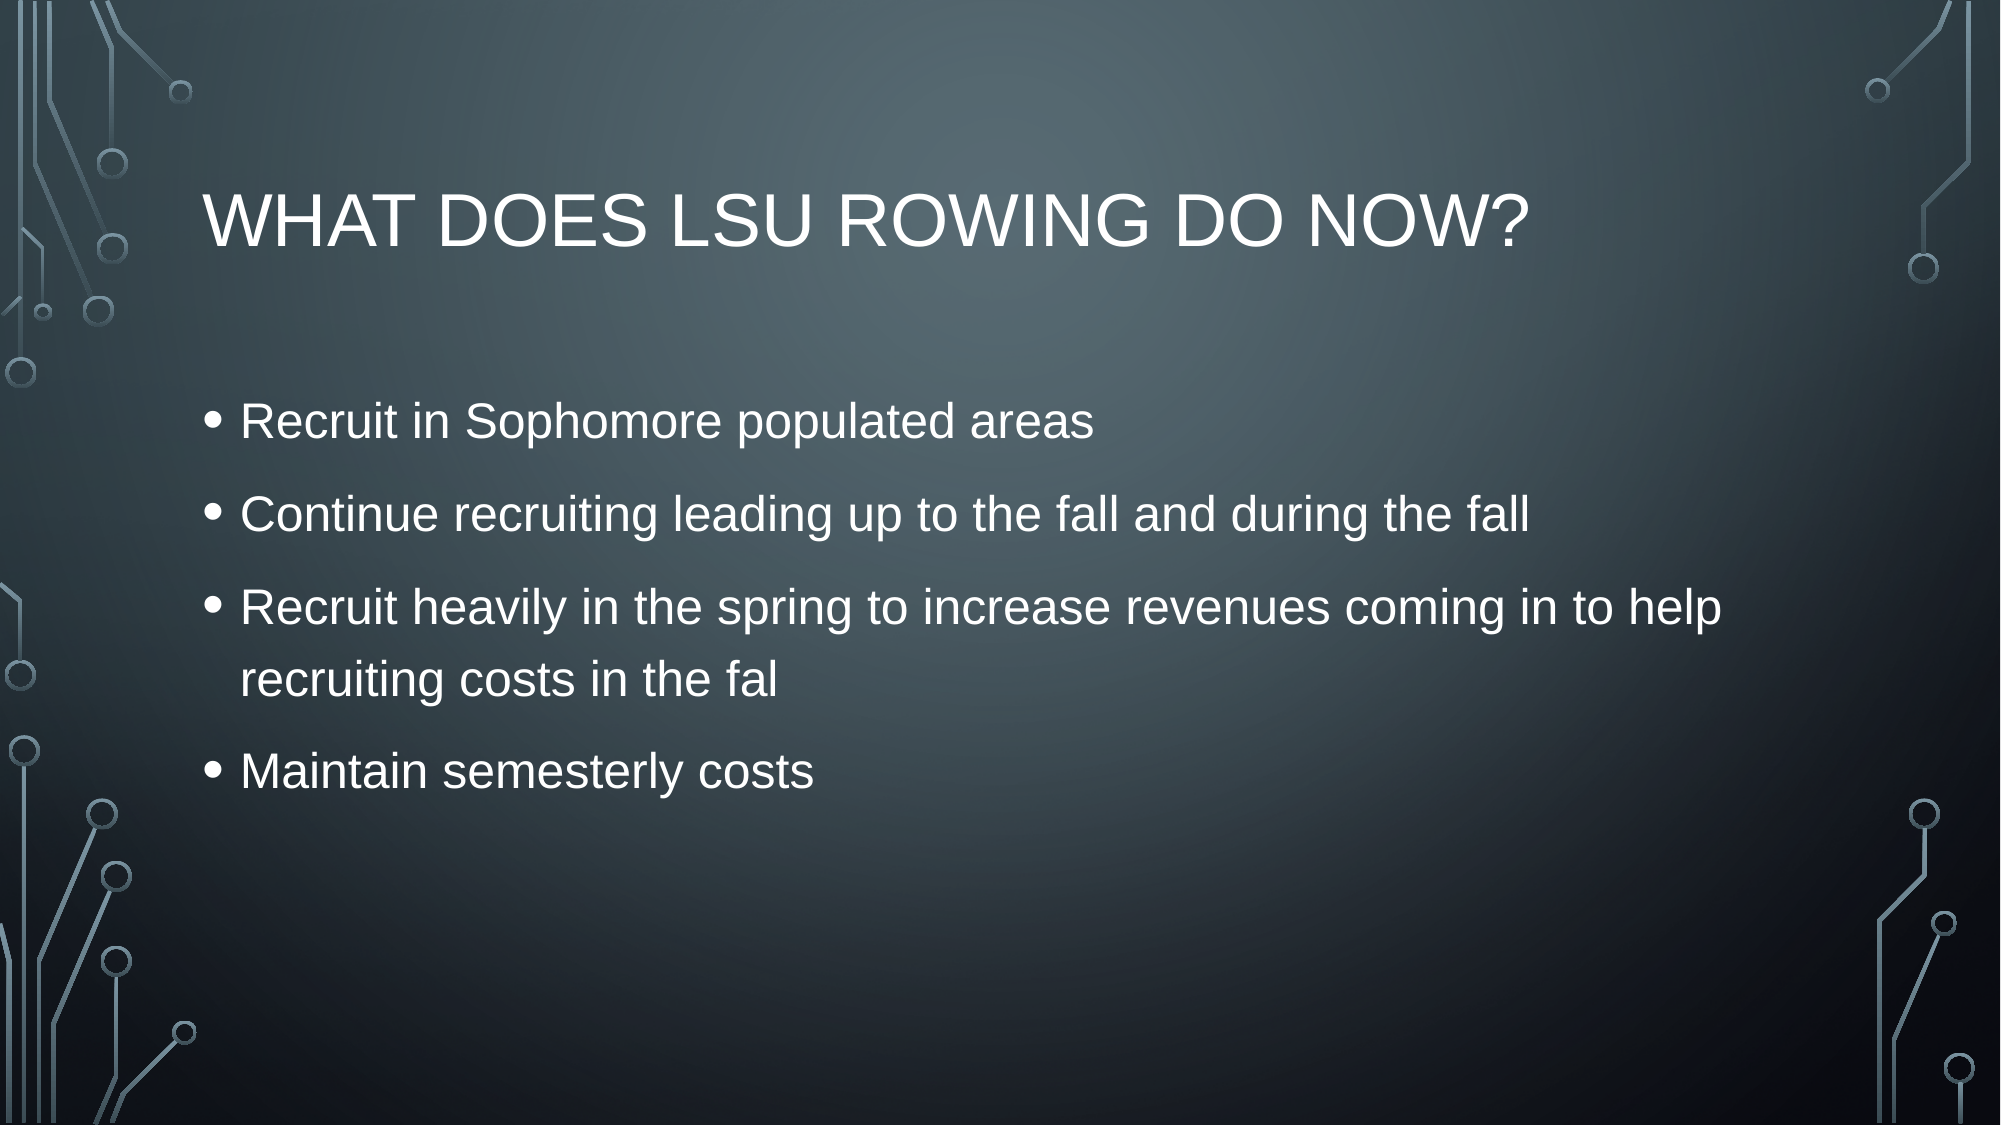

# What does LSU Rowing Do now?
Recruit in Sophomore populated areas
Continue recruiting leading up to the fall and during the fall
Recruit heavily in the spring to increase revenues coming in to help recruiting costs in the fal
Maintain semesterly costs